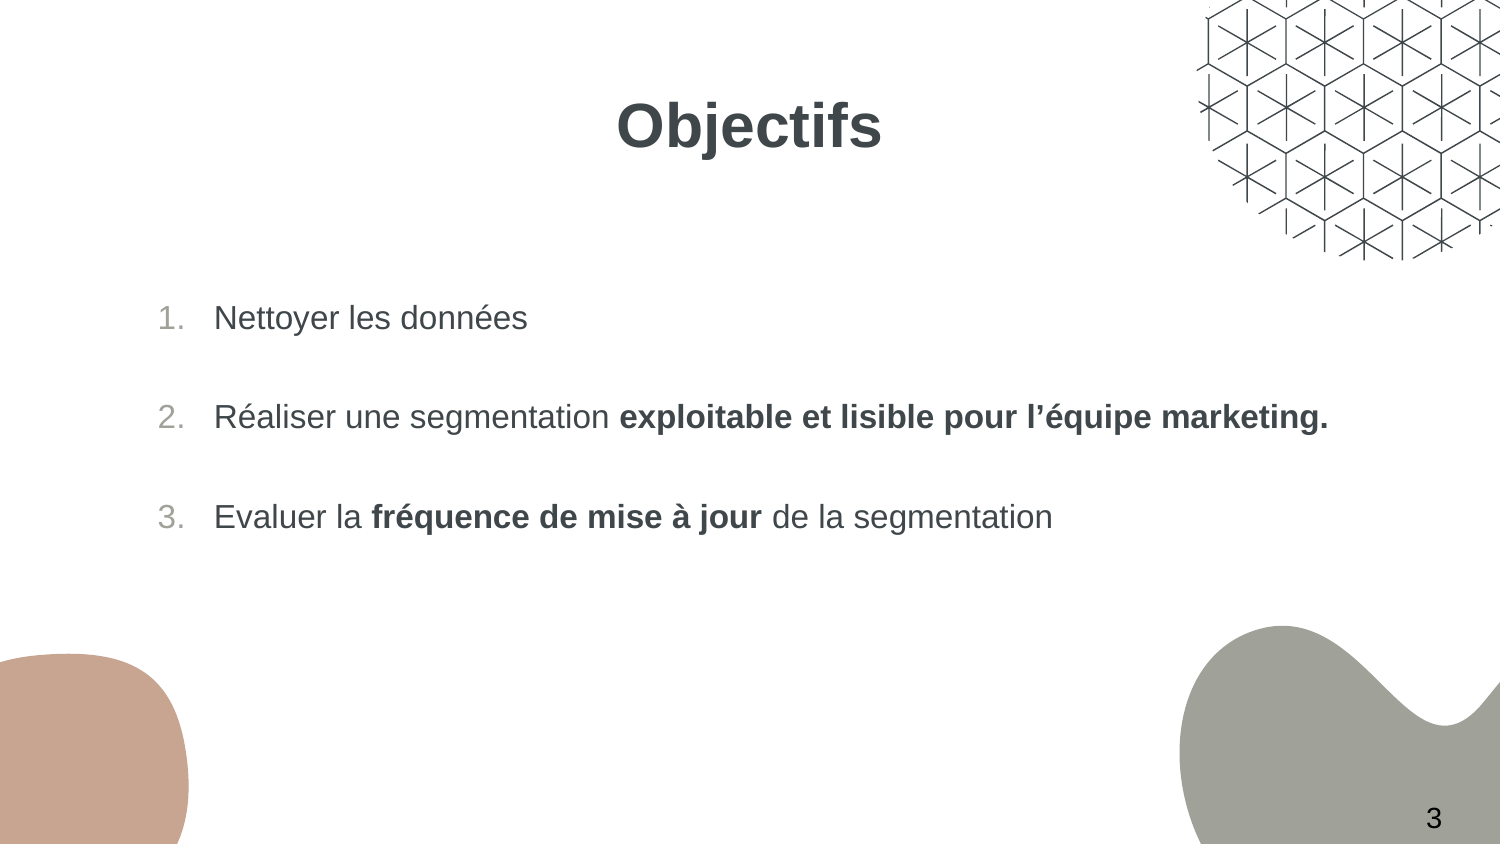

# Objectifs
Nettoyer les données
Réaliser une segmentation exploitable et lisible pour l’équipe marketing.
Evaluer la fréquence de mise à jour de la segmentation
3